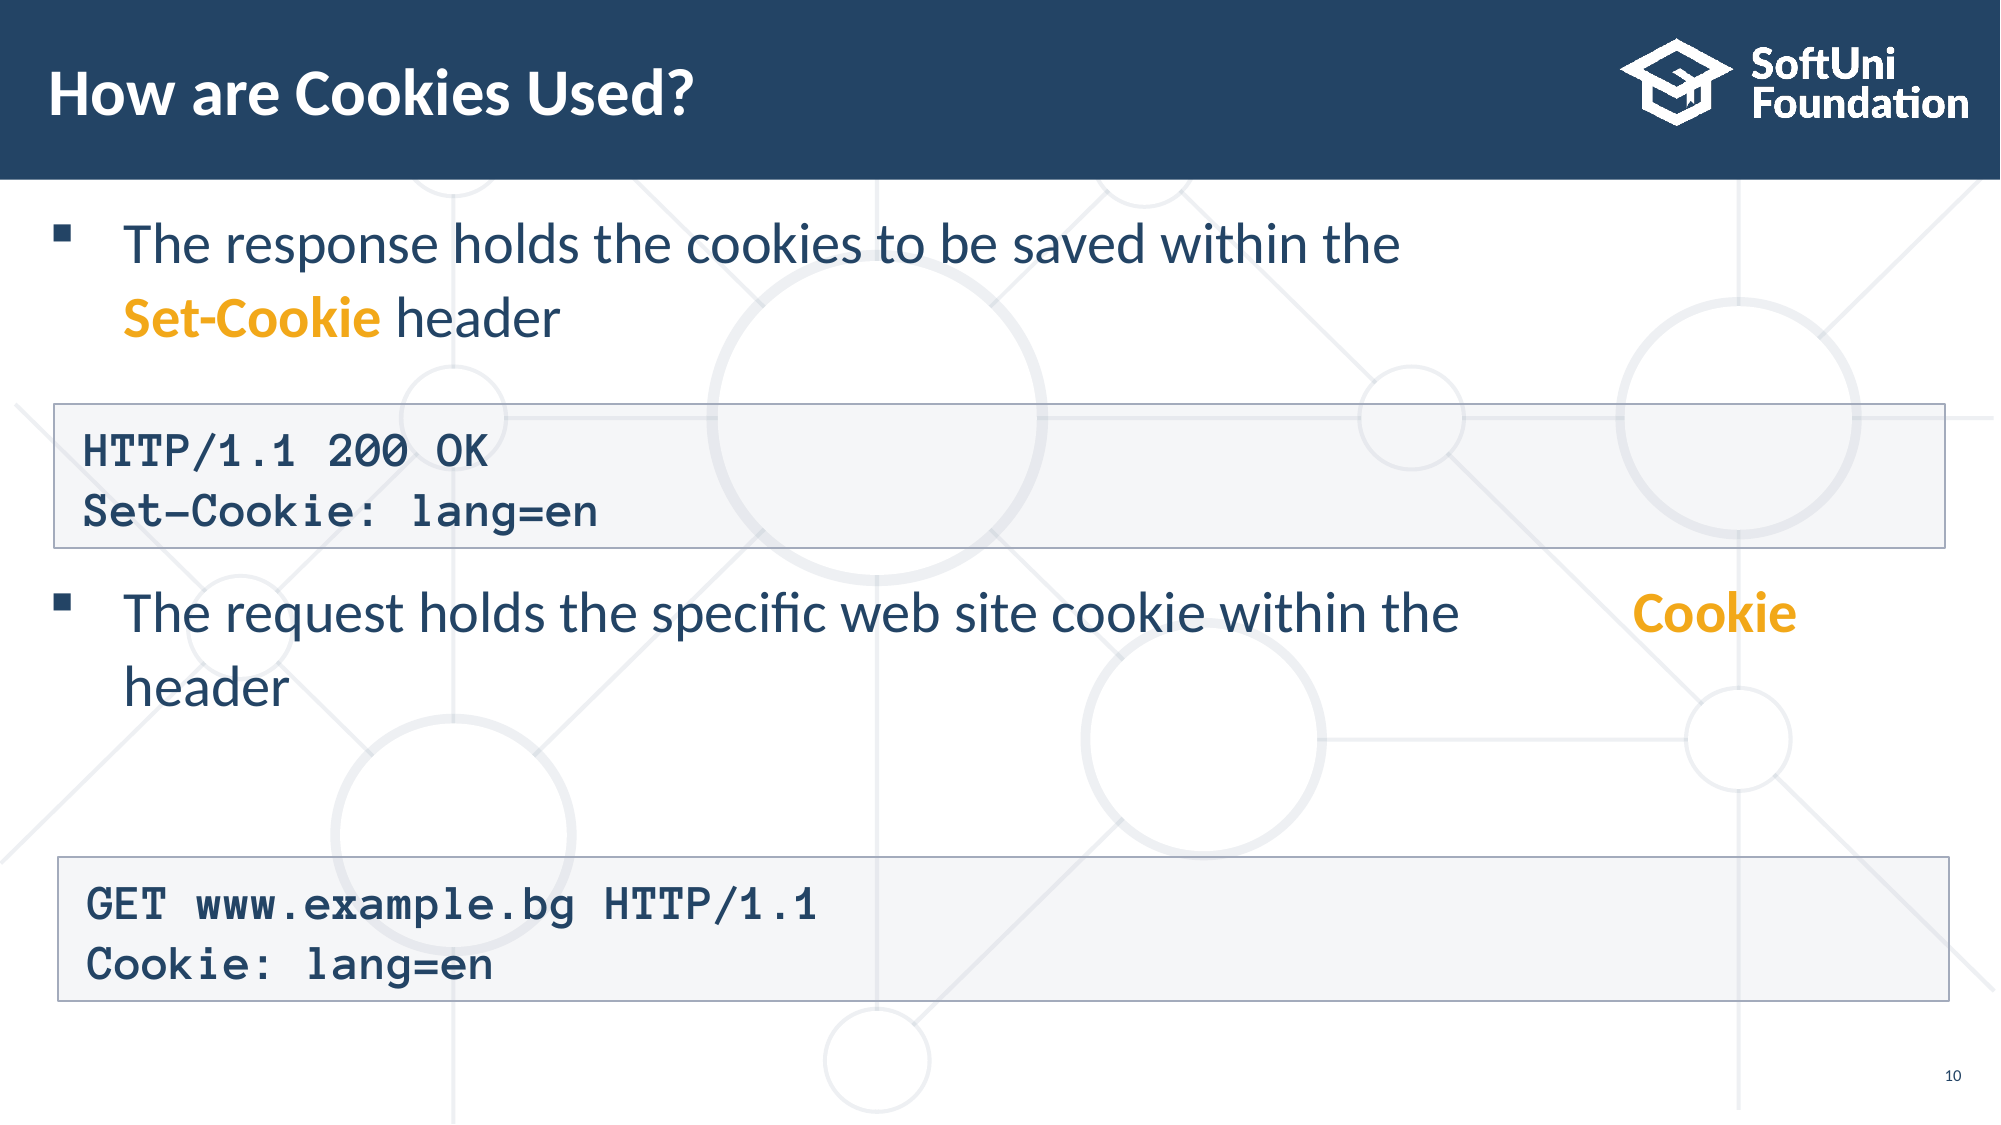

How are Cookies Used?
The response holds the cookies to be saved within the
Set-Cookie header

The request holds the specific web site cookie within the             Cookie header

HTTP/1.1 200 OK
Set-Cookie: lang=en
GET www.example.bg HTTP/1.1
Cookie: lang=en
10